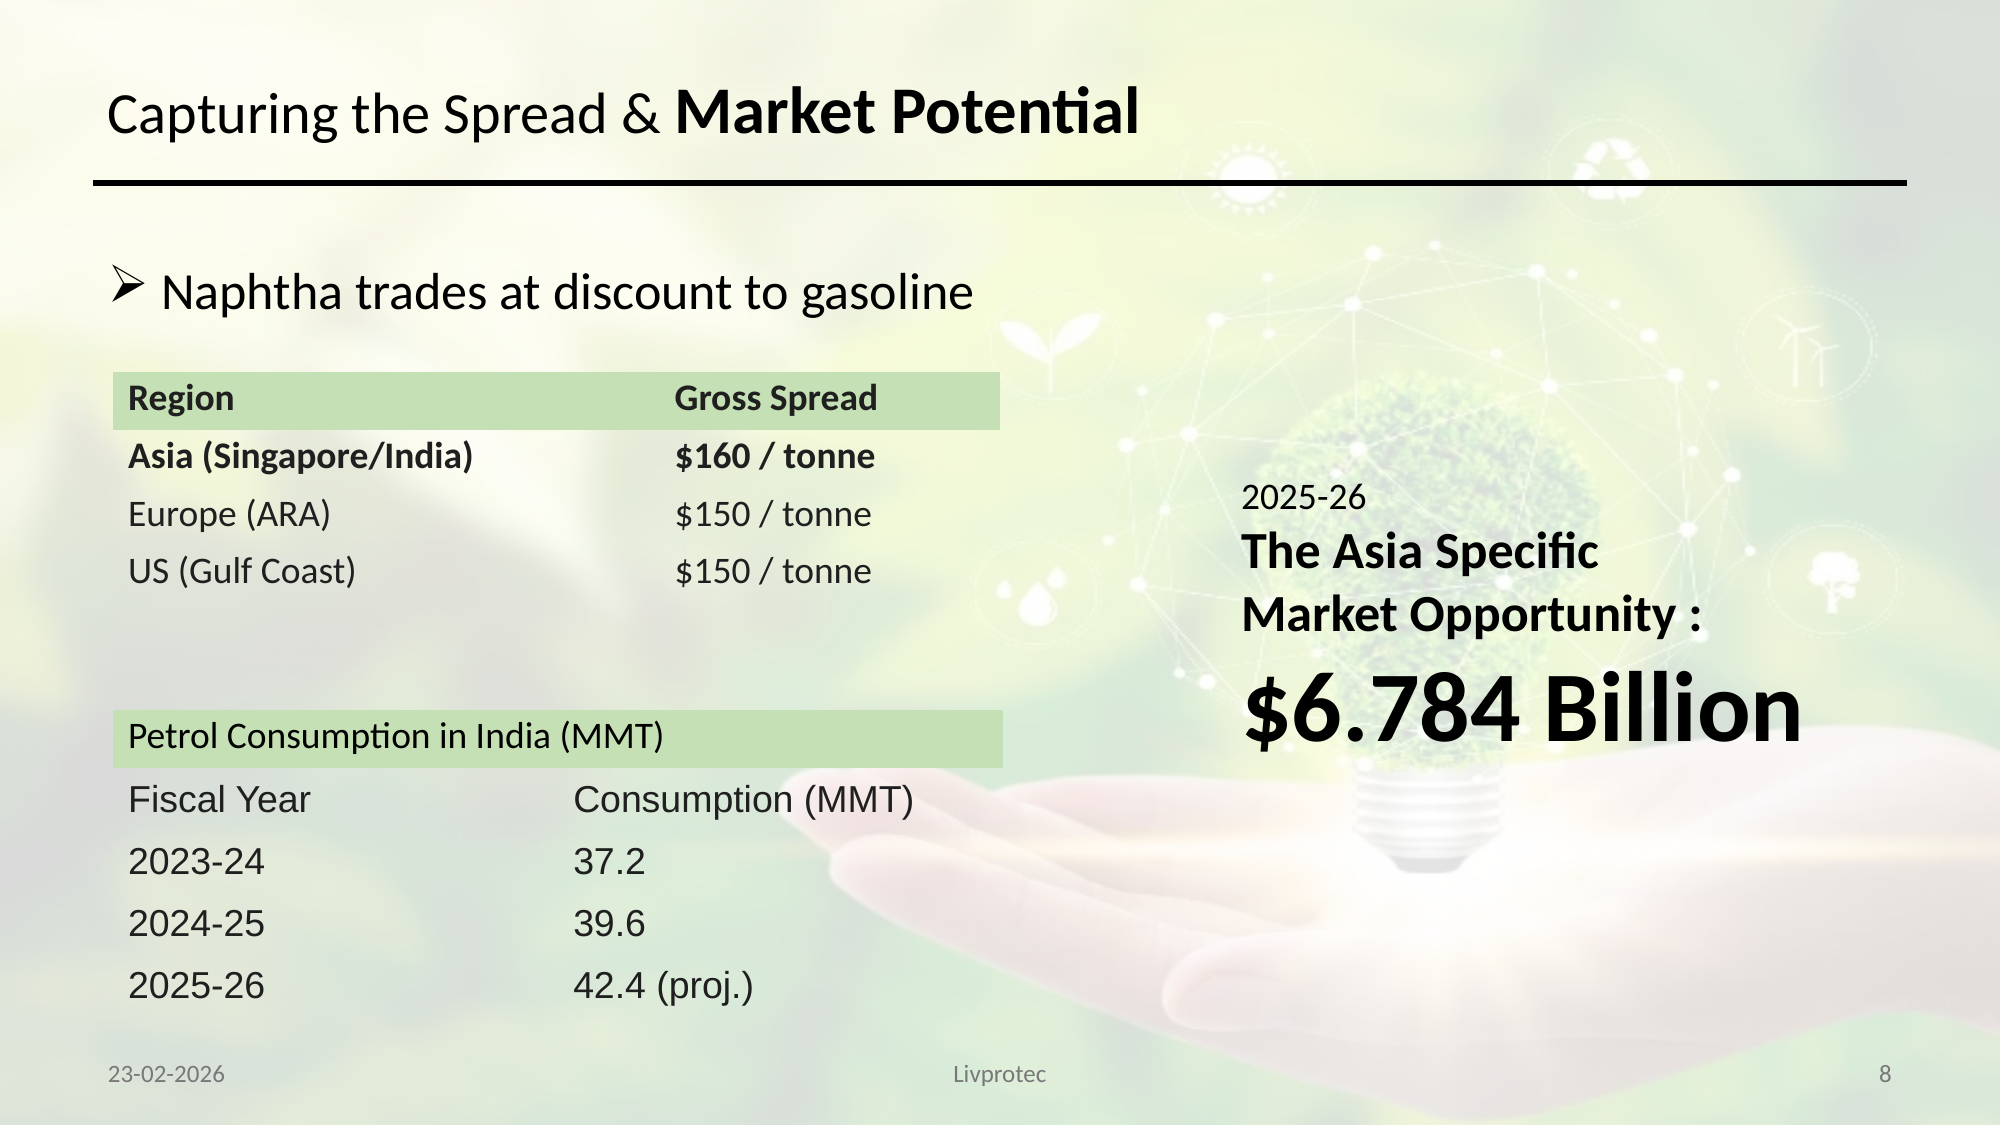

# Capturing the Spread & Market Potential
 Naphtha trades at discount to gasoline
| Region | Gross Spread |
| --- | --- |
| Asia (Singapore/India) | $160 / tonne |
| Europe (ARA) | $150 / tonne |
| US (Gulf Coast) | $150 / tonne |
2025-26
The Asia Specific
Market Opportunity :
$6.784 Billion
| Petrol Consumption in India (MMT) |  |
| --- | --- |
| Fiscal Year | Consumption (MMT) |
| 2023-24 | 37.2 |
| 2024-25 | 39.6 |
| 2025-26 | 42.4 (proj.) |
8
23-02-2026
Livprotec